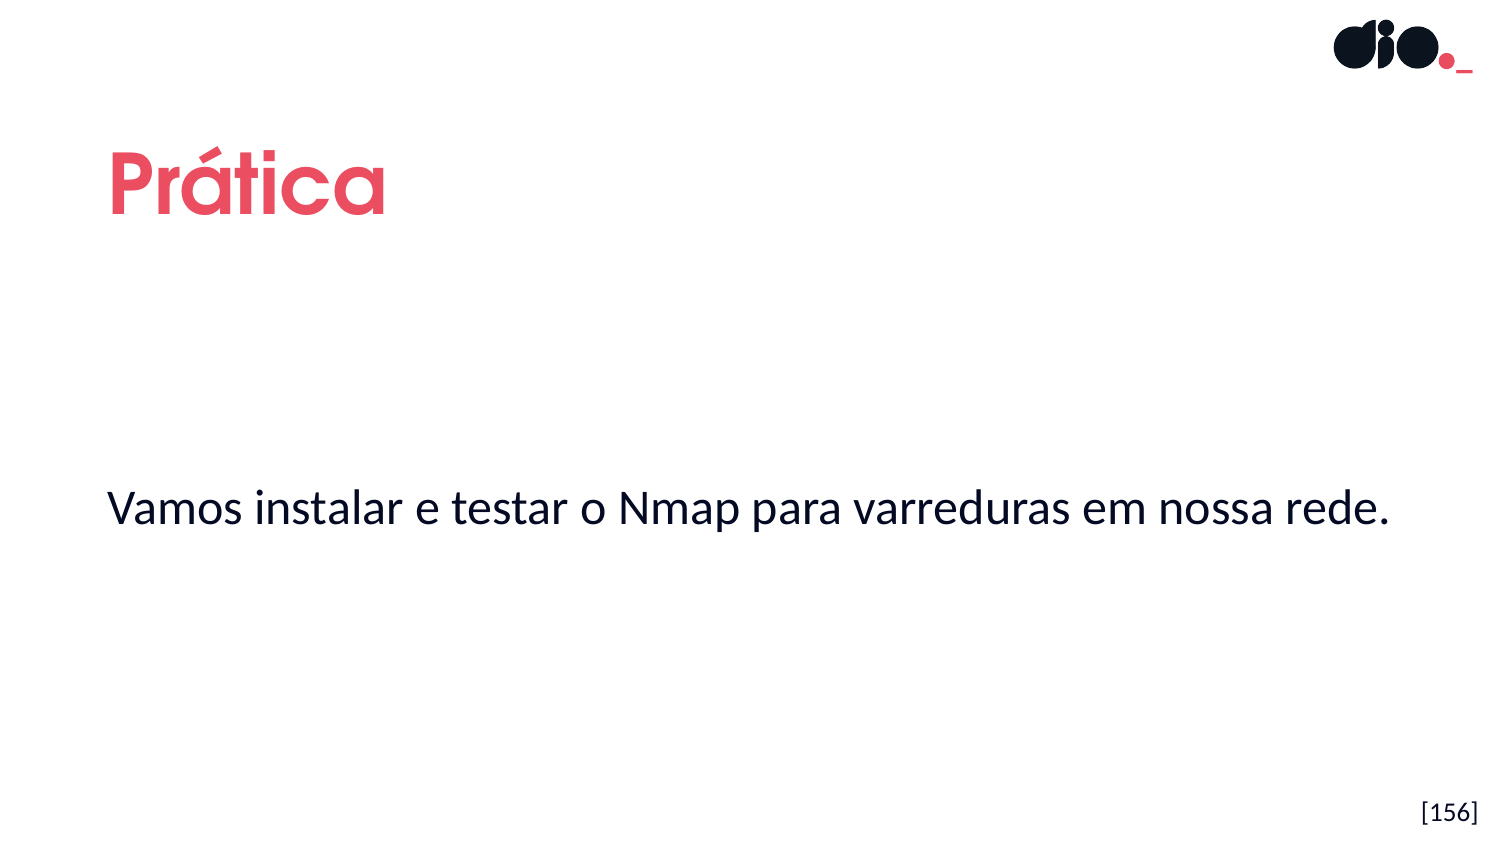

Prática
Vamos instalar e testar o Nmap para varreduras em nossa rede.
[156]